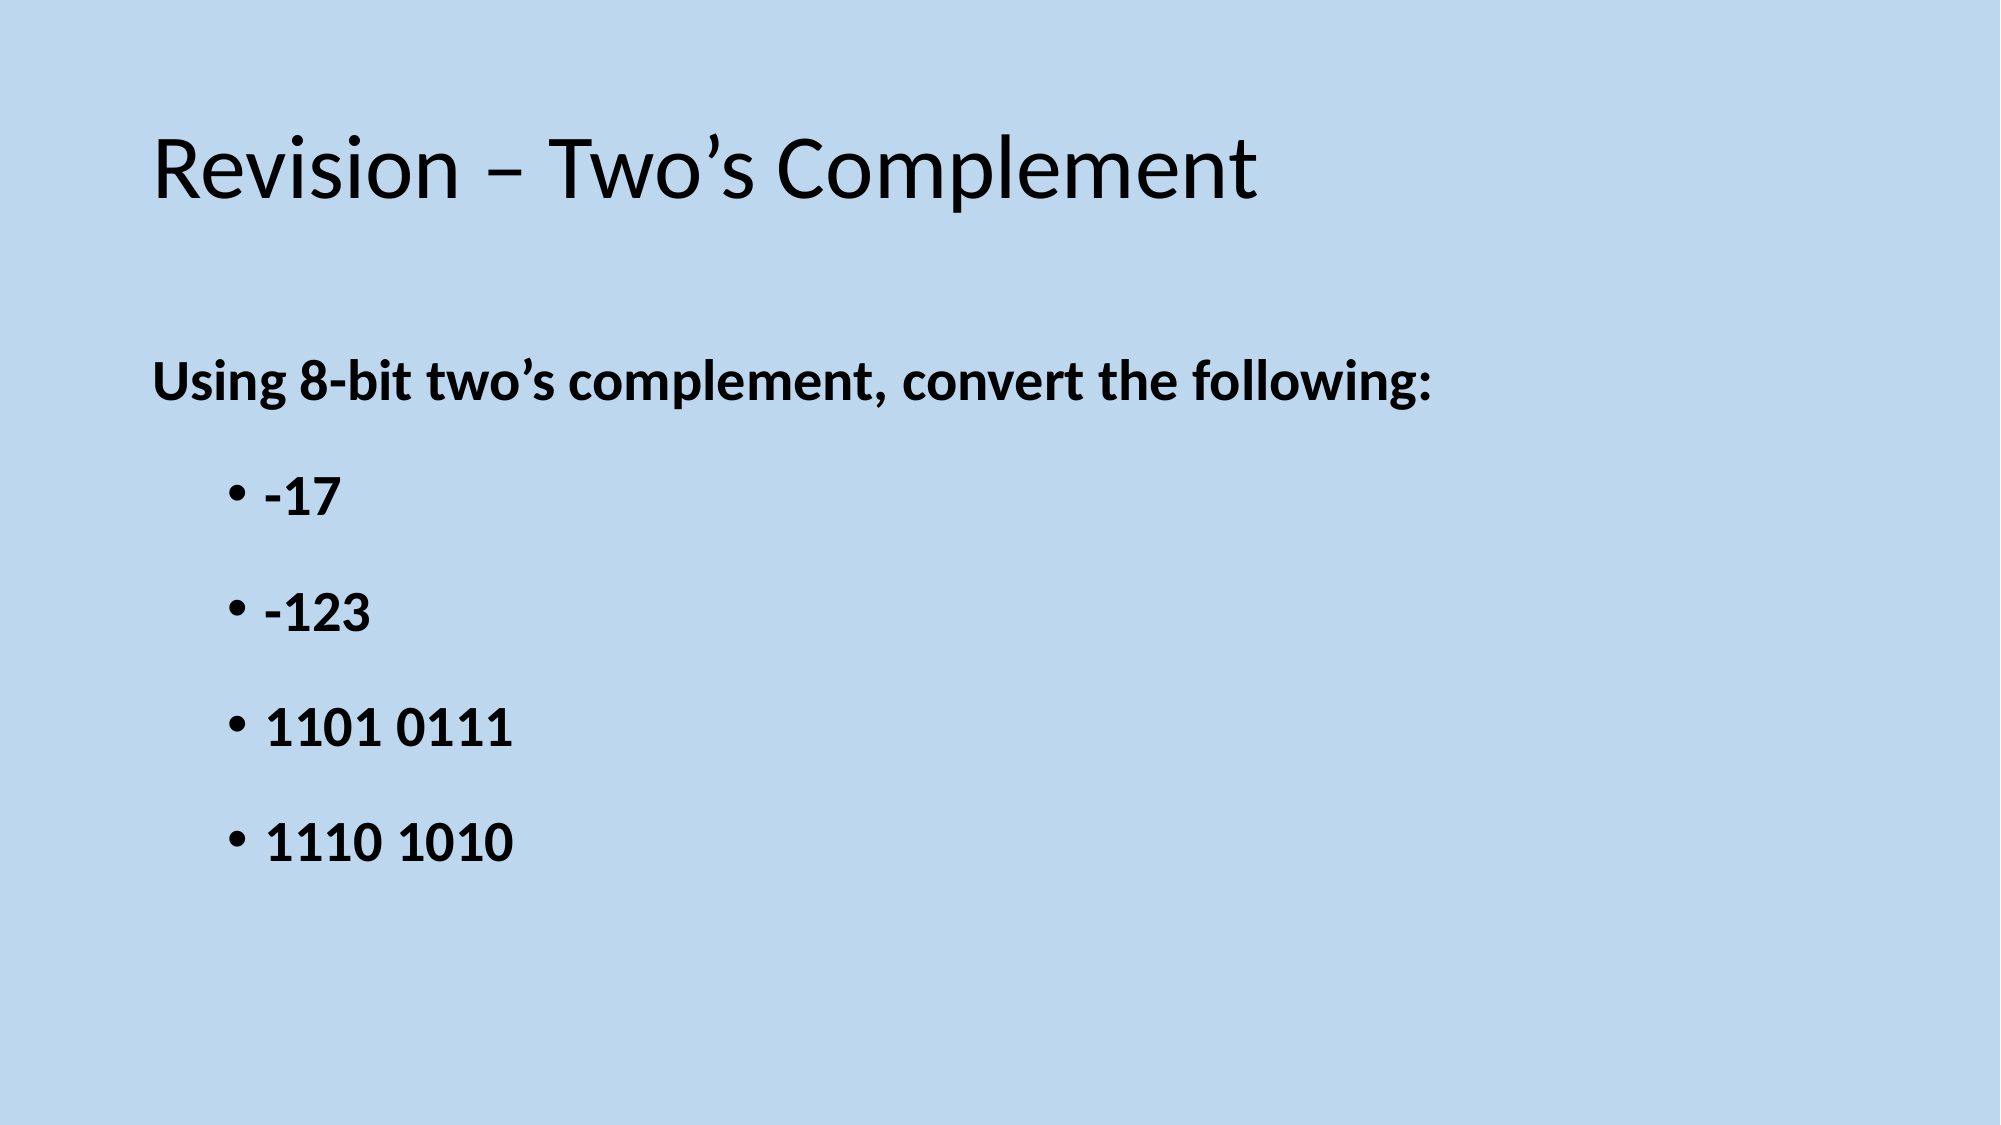

# Revision – Two’s Complement
Using 8-bit two’s complement, convert the following:
-17
-123
1101 0111
1110 1010